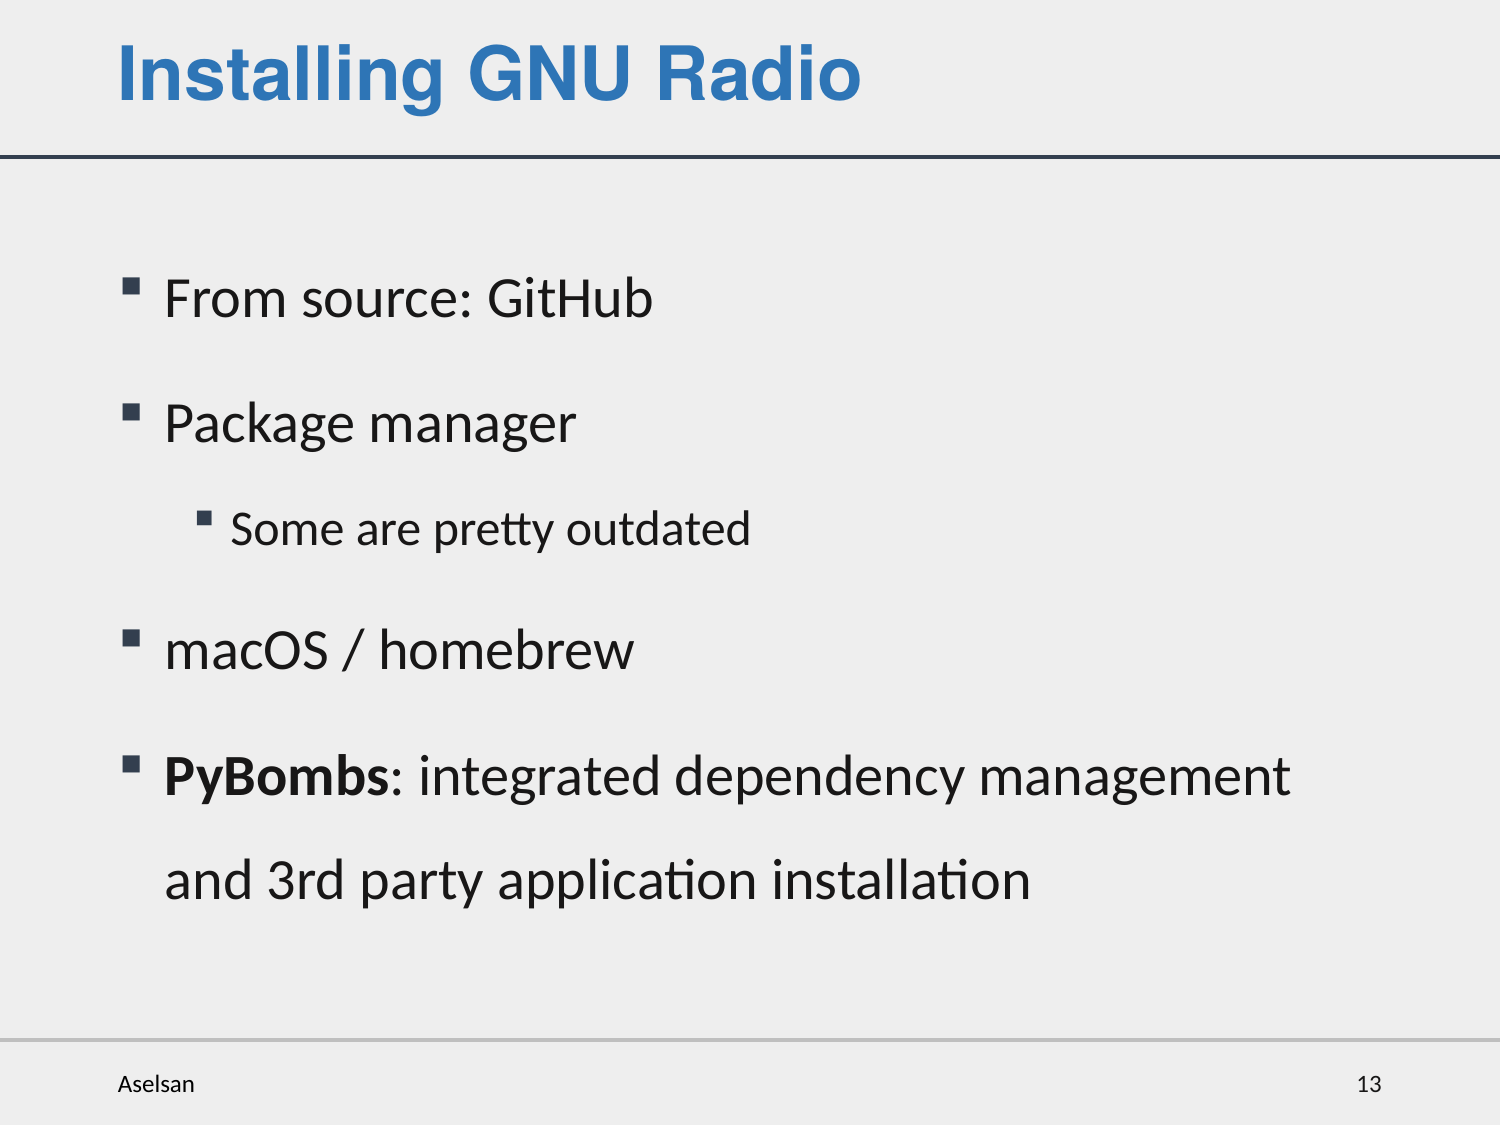

# Installing GNU Radio
From source: GitHub
Package manager
Some are pretty outdated
macOS / homebrew
PyBombs: integrated dependency management and 3rd party application installation
Aselsan
13